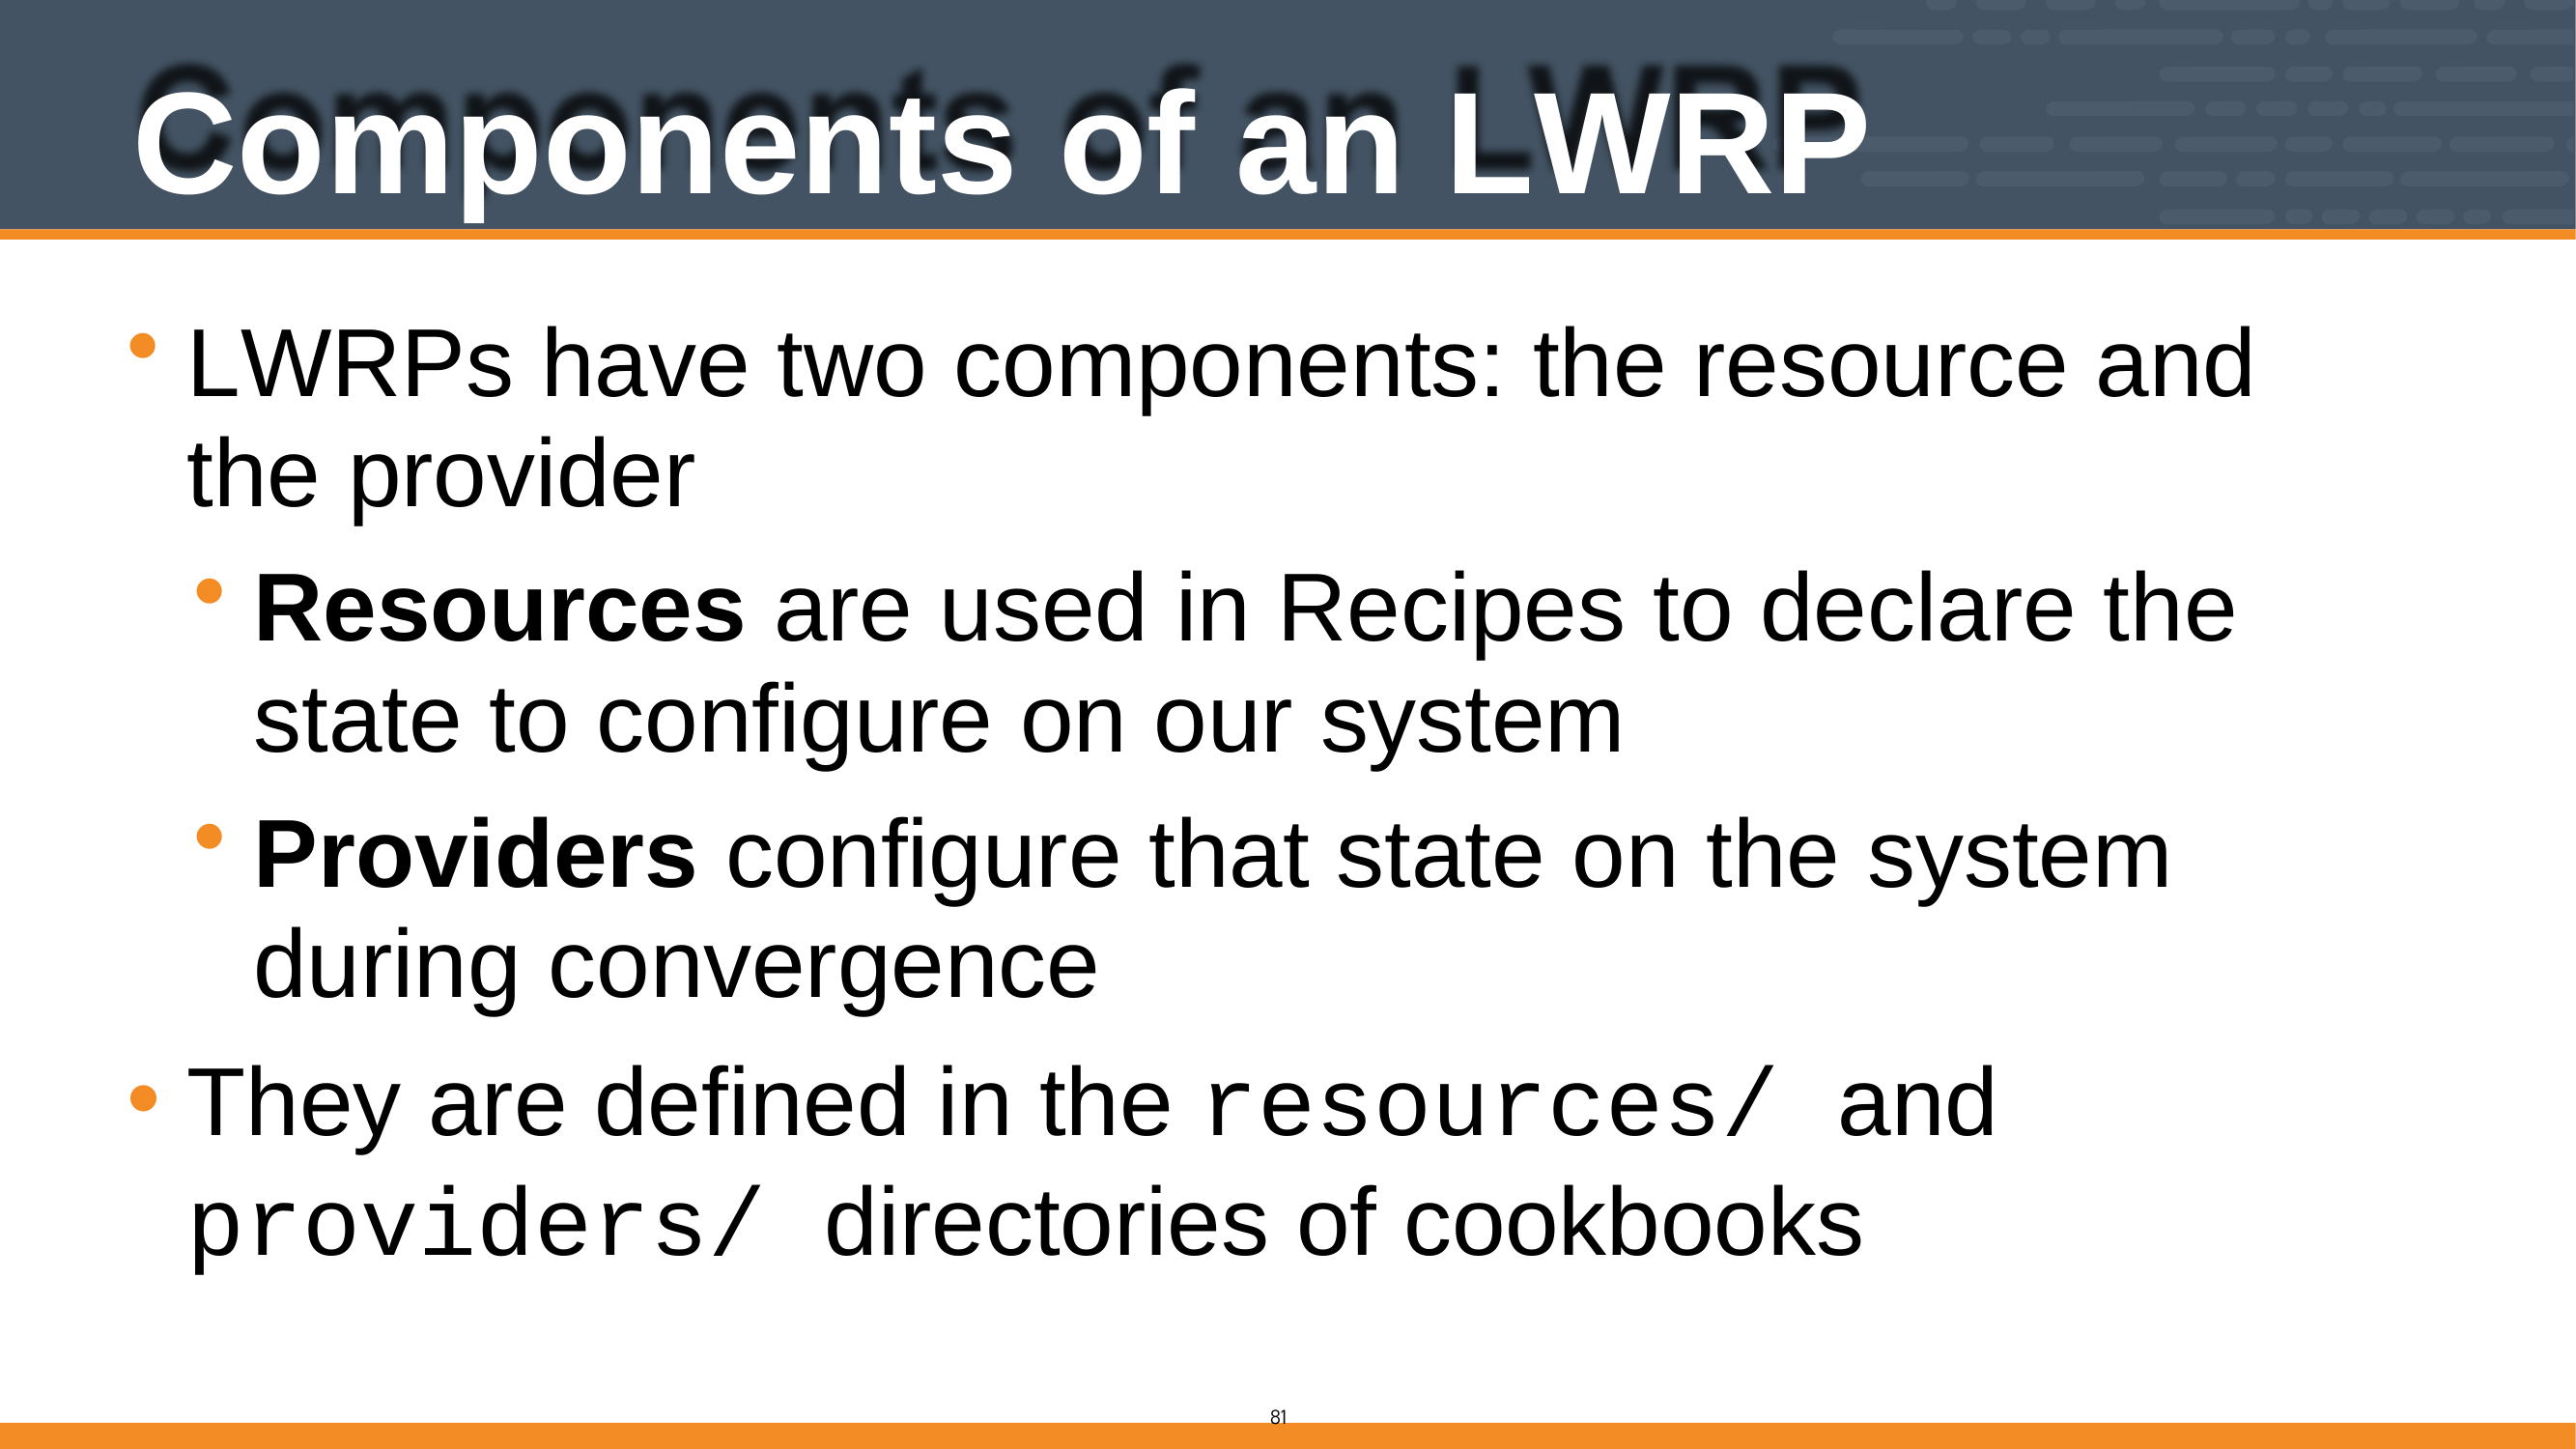

# Components of an LWRP

LWRPs have two components: the resource and the provider
Resources are used in Recipes to declare the state to configure on our system
Providers configure that state on the system during convergence
They are defined in the resources/ and
providers/ directories of cookbooks
81